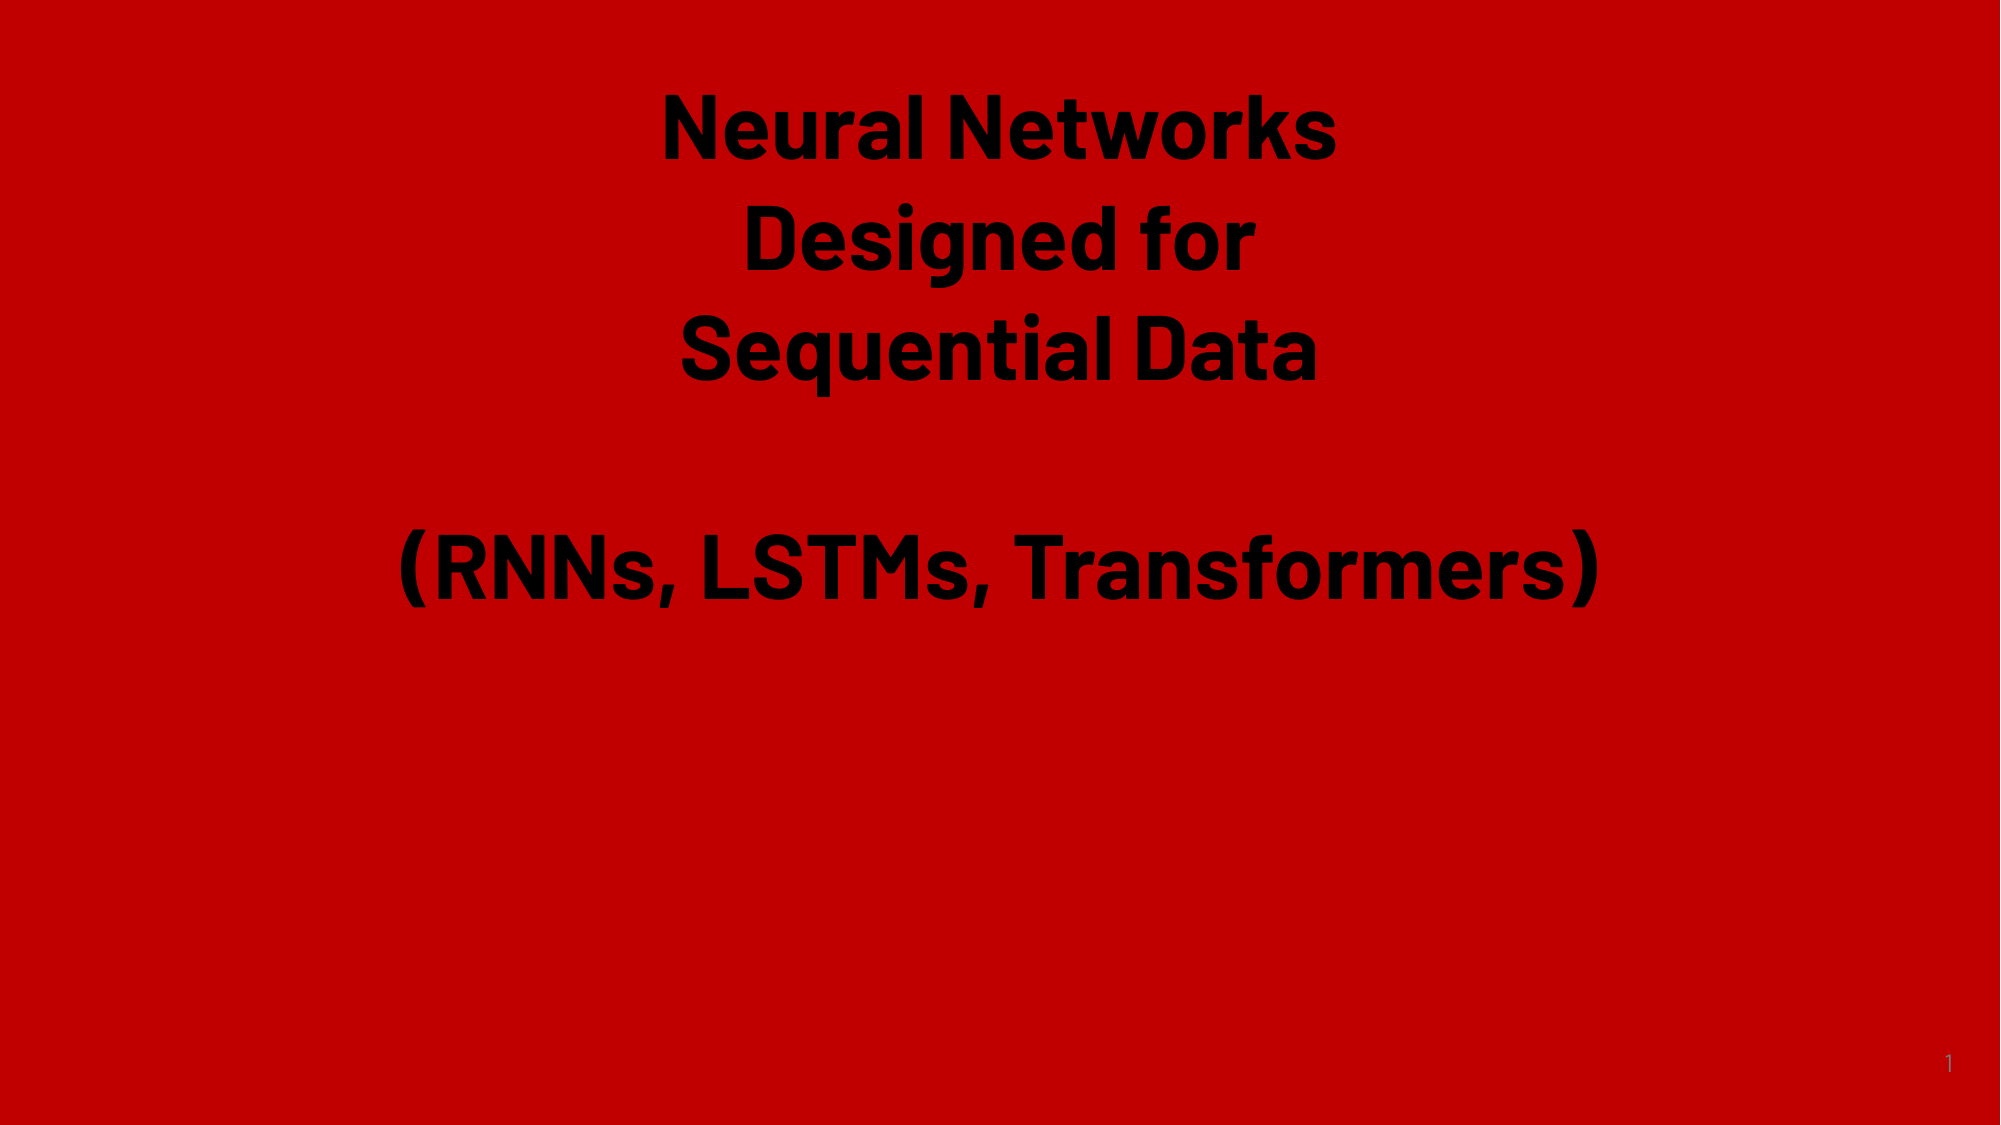

Neural Networks
Designed for
Sequential Data

(RNNs, LSTMs, Transformers)
1